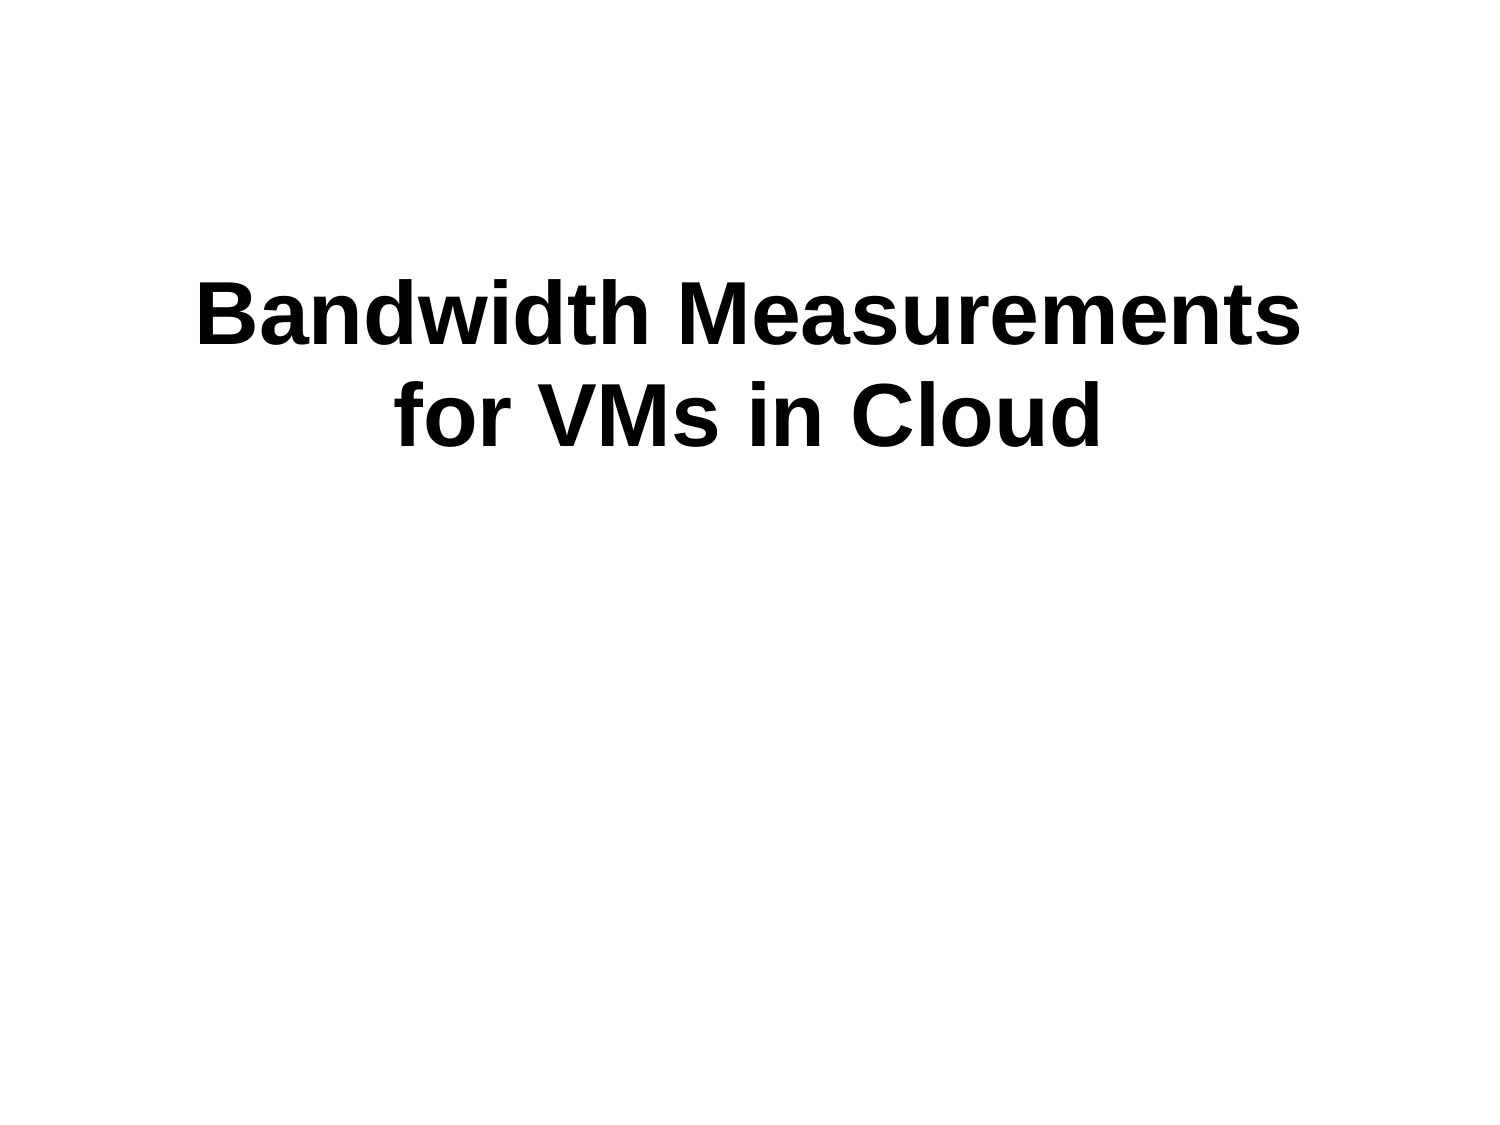

# Bandwidth Measurements for VMs in Cloud